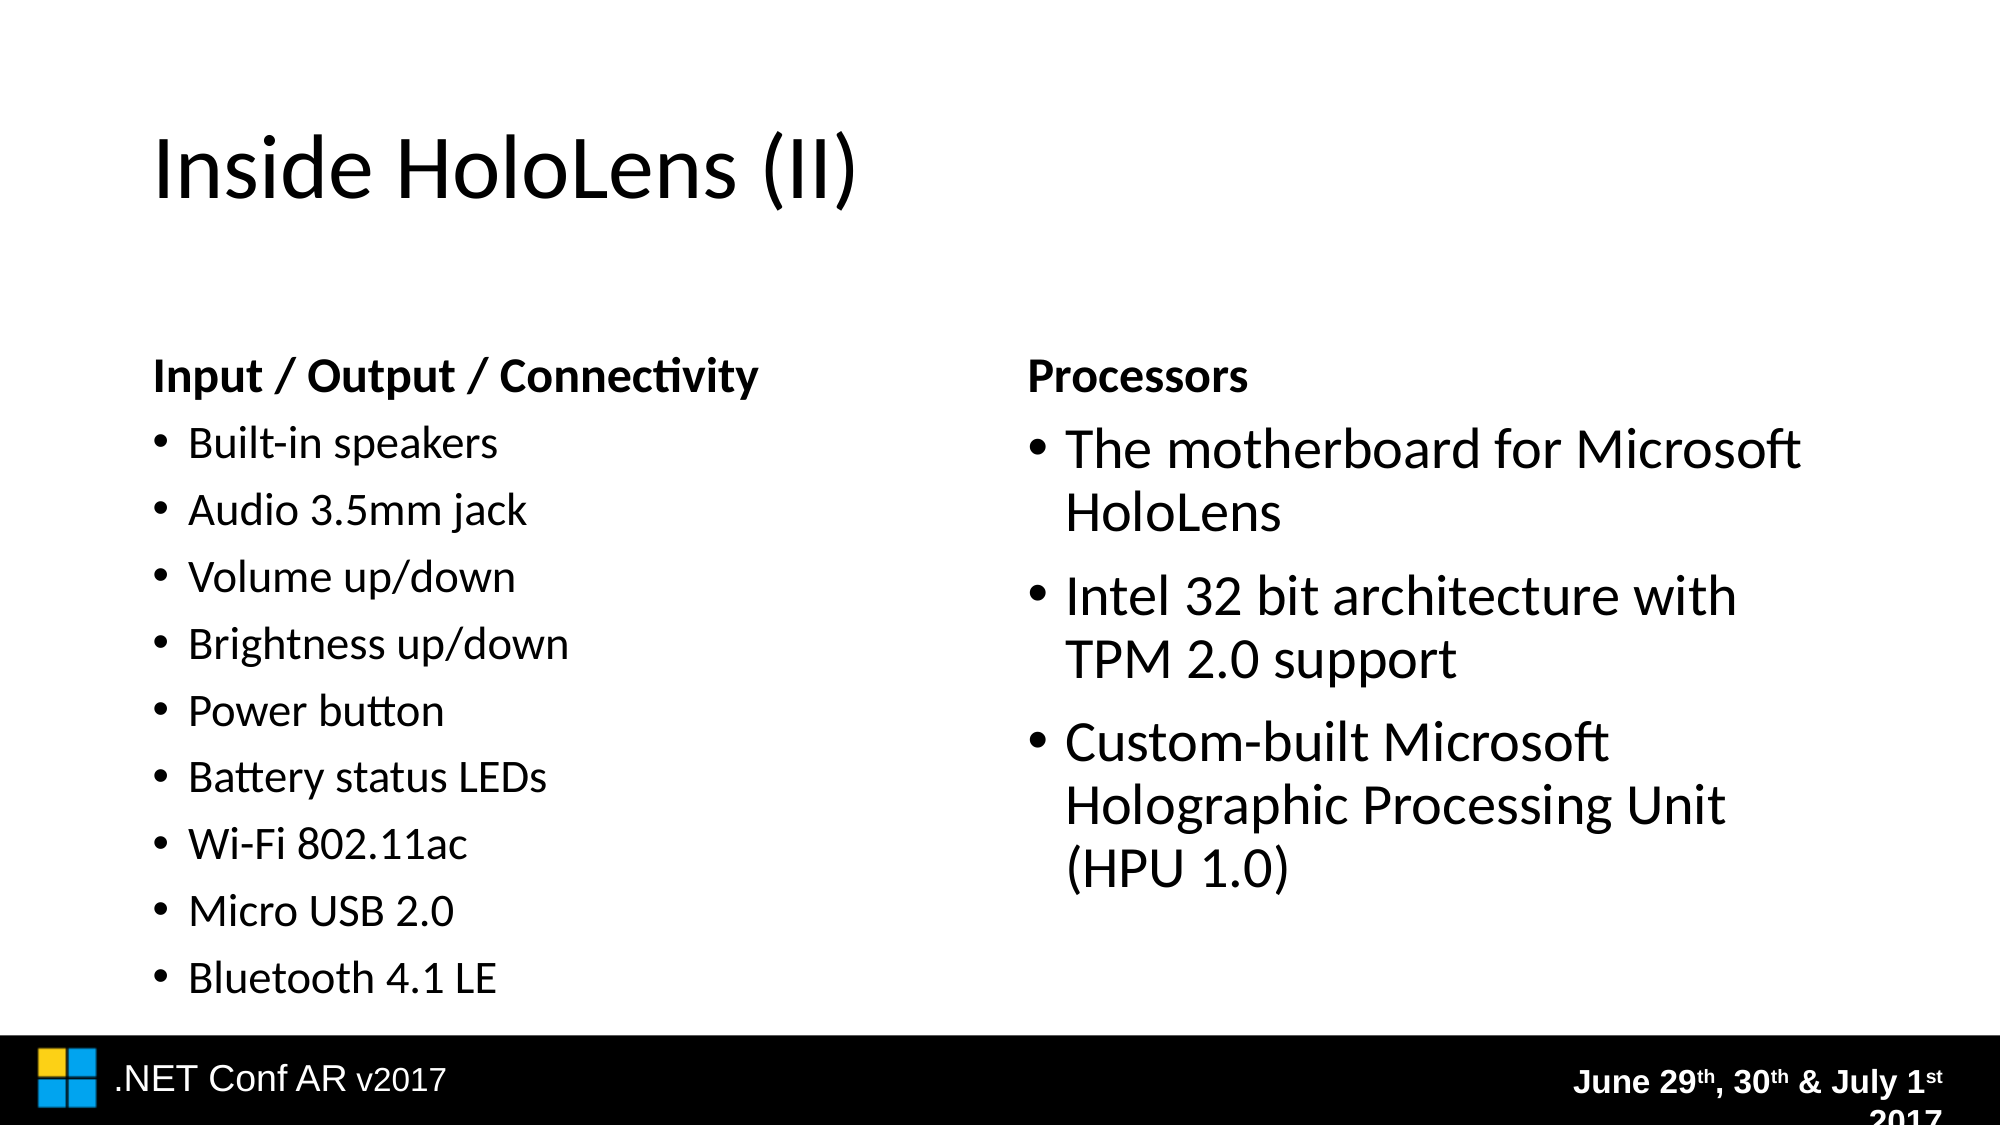

# Inside HoloLens (II)
Input / Output / Connectivity
Processors
Built-in speakers
Audio 3.5mm jack
Volume up/down
Brightness up/down
Power button
Battery status LEDs
Wi-Fi 802.11ac
Micro USB 2.0
Bluetooth 4.1 LE
The motherboard for Microsoft HoloLens
Intel 32 bit architecture with TPM 2.0 support
Custom-built Microsoft Holographic Processing Unit (HPU 1.0)